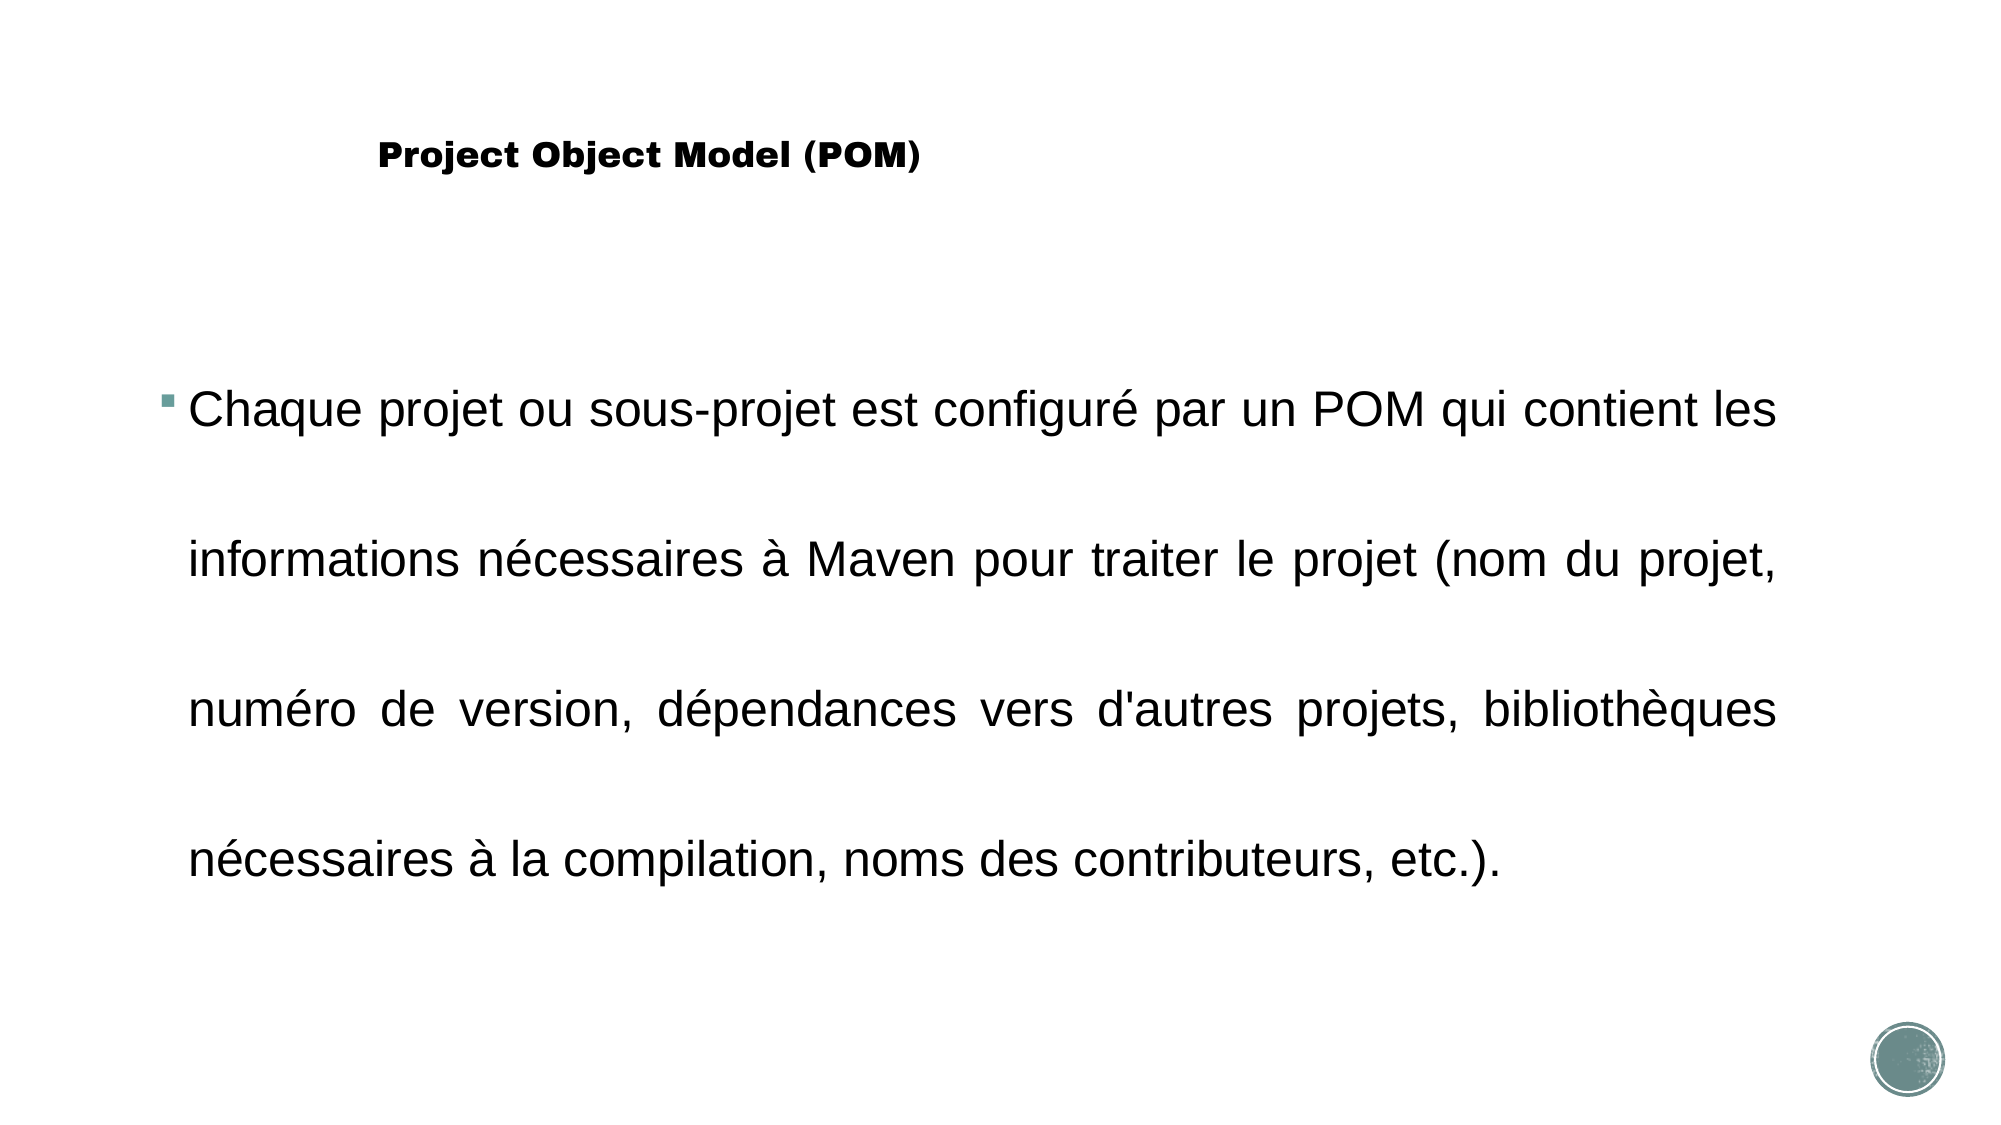

# Project Object Model (POM)
Chaque projet ou sous-projet est configuré par un POM qui contient les informations nécessaires à Maven pour traiter le projet (nom du projet, numéro de version, dépendances vers d'autres projets, bibliothèques nécessaires à la compilation, noms des contributeurs, etc.).